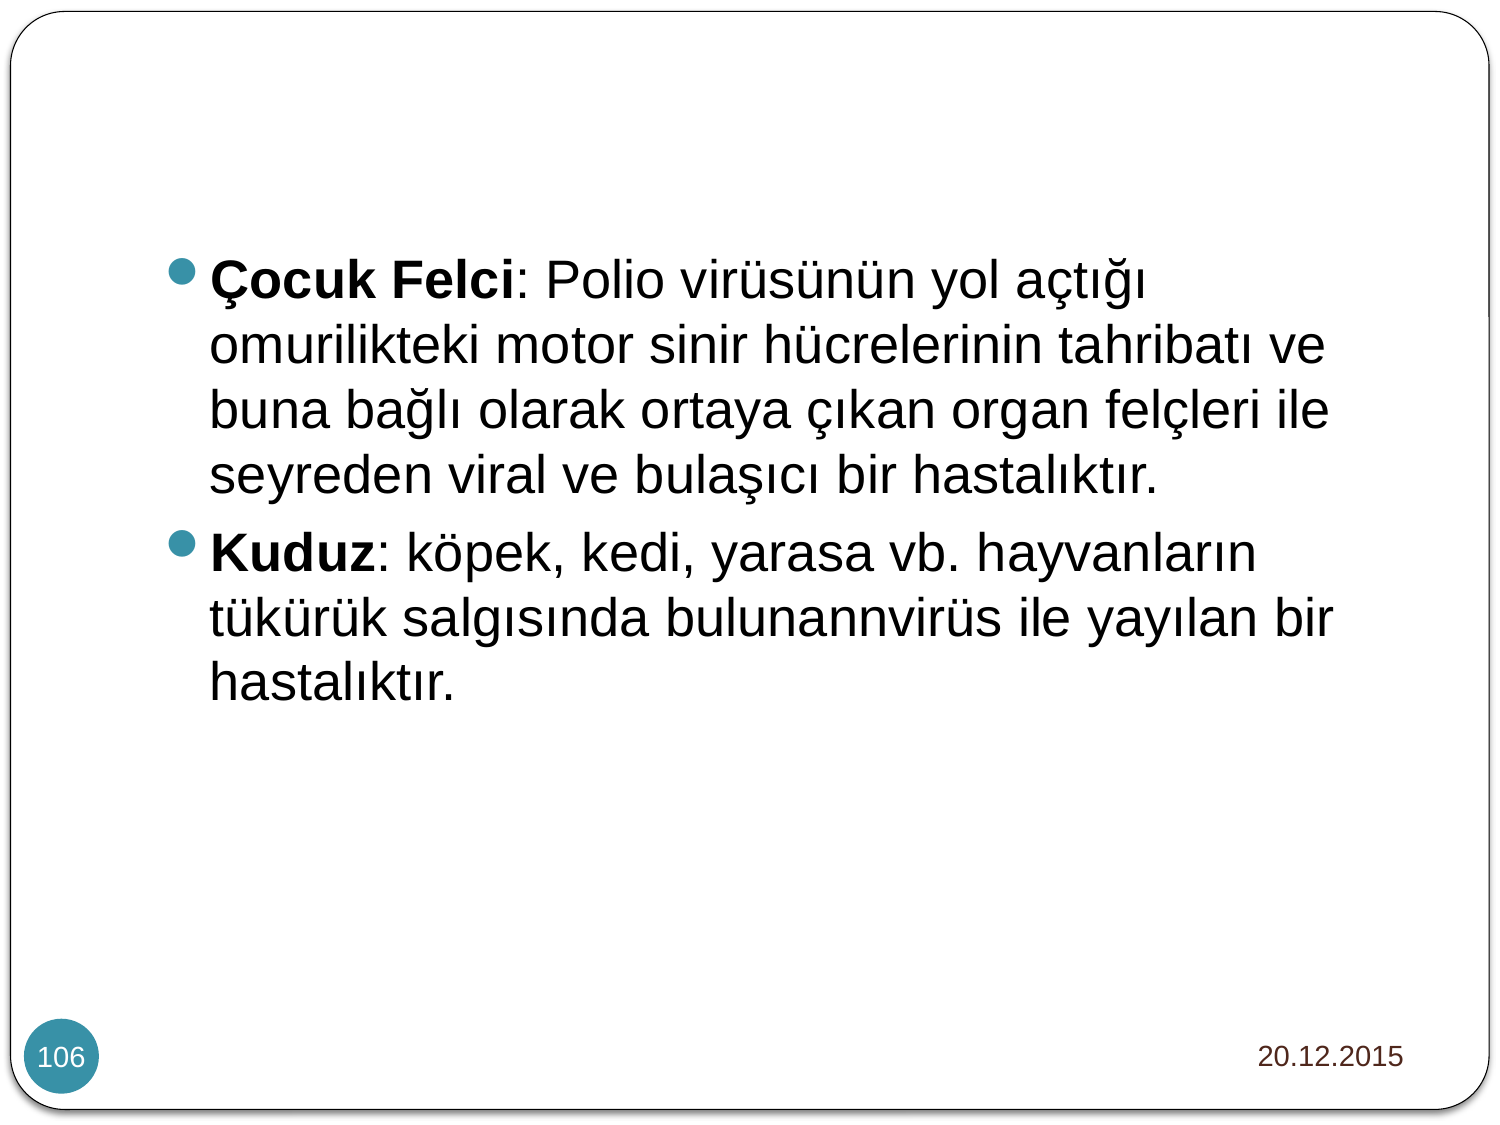

#
Çocuk Felci: Polio virüsünün yol açtığı omurilikteki motor sinir hücrelerinin tahribatı ve buna bağlı olarak ortaya çıkan organ felçleri ile seyreden viral ve bulaşıcı bir hastalıktır.
Kuduz: köpek, kedi, yarasa vb. hayvanların tükürük salgısında bulunannvirüs ile yayılan bir hastalıktır.

20.12.2015
106